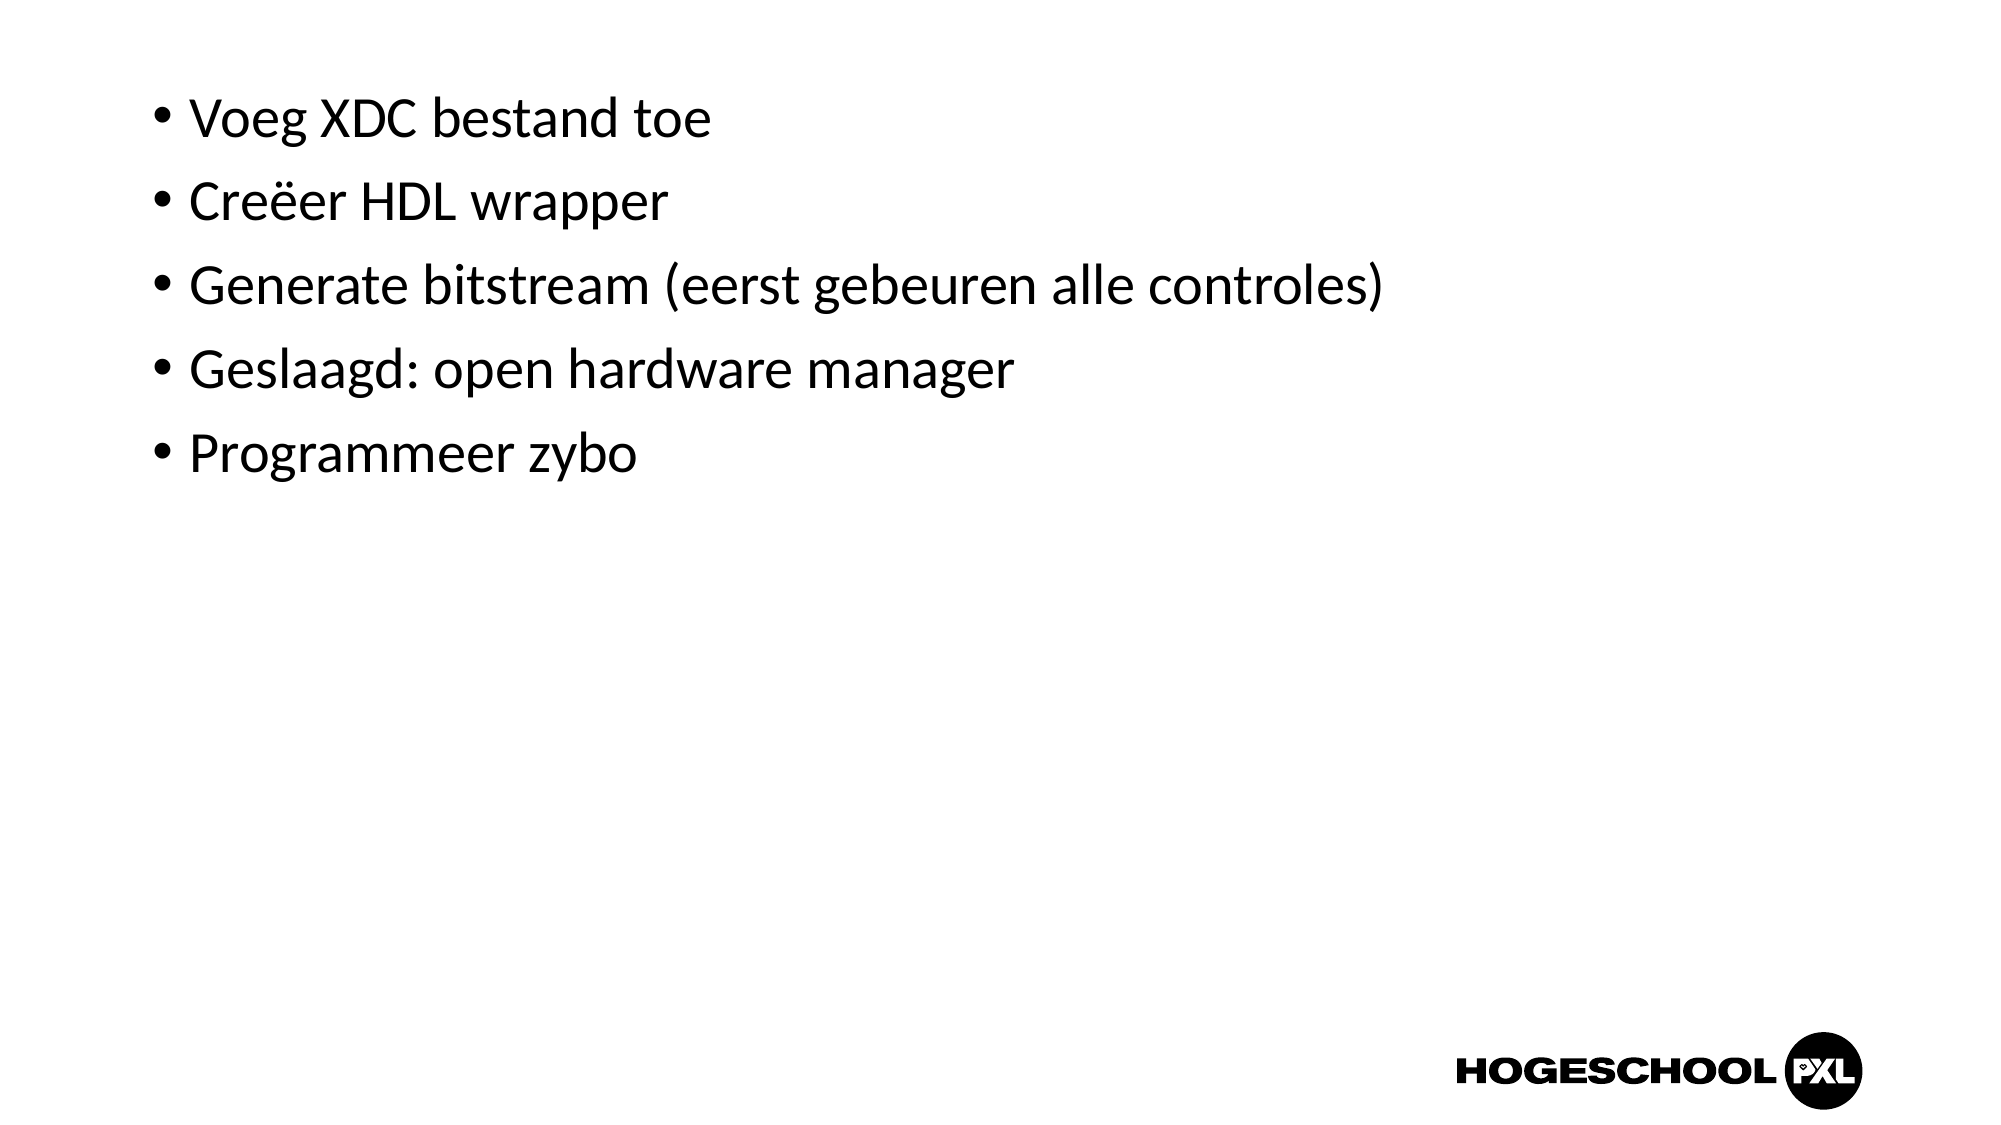

Voeg XDC bestand toe
Creëer HDL wrapper
Generate bitstream (eerst gebeuren alle controles)
Geslaagd: open hardware manager
Programmeer zybo